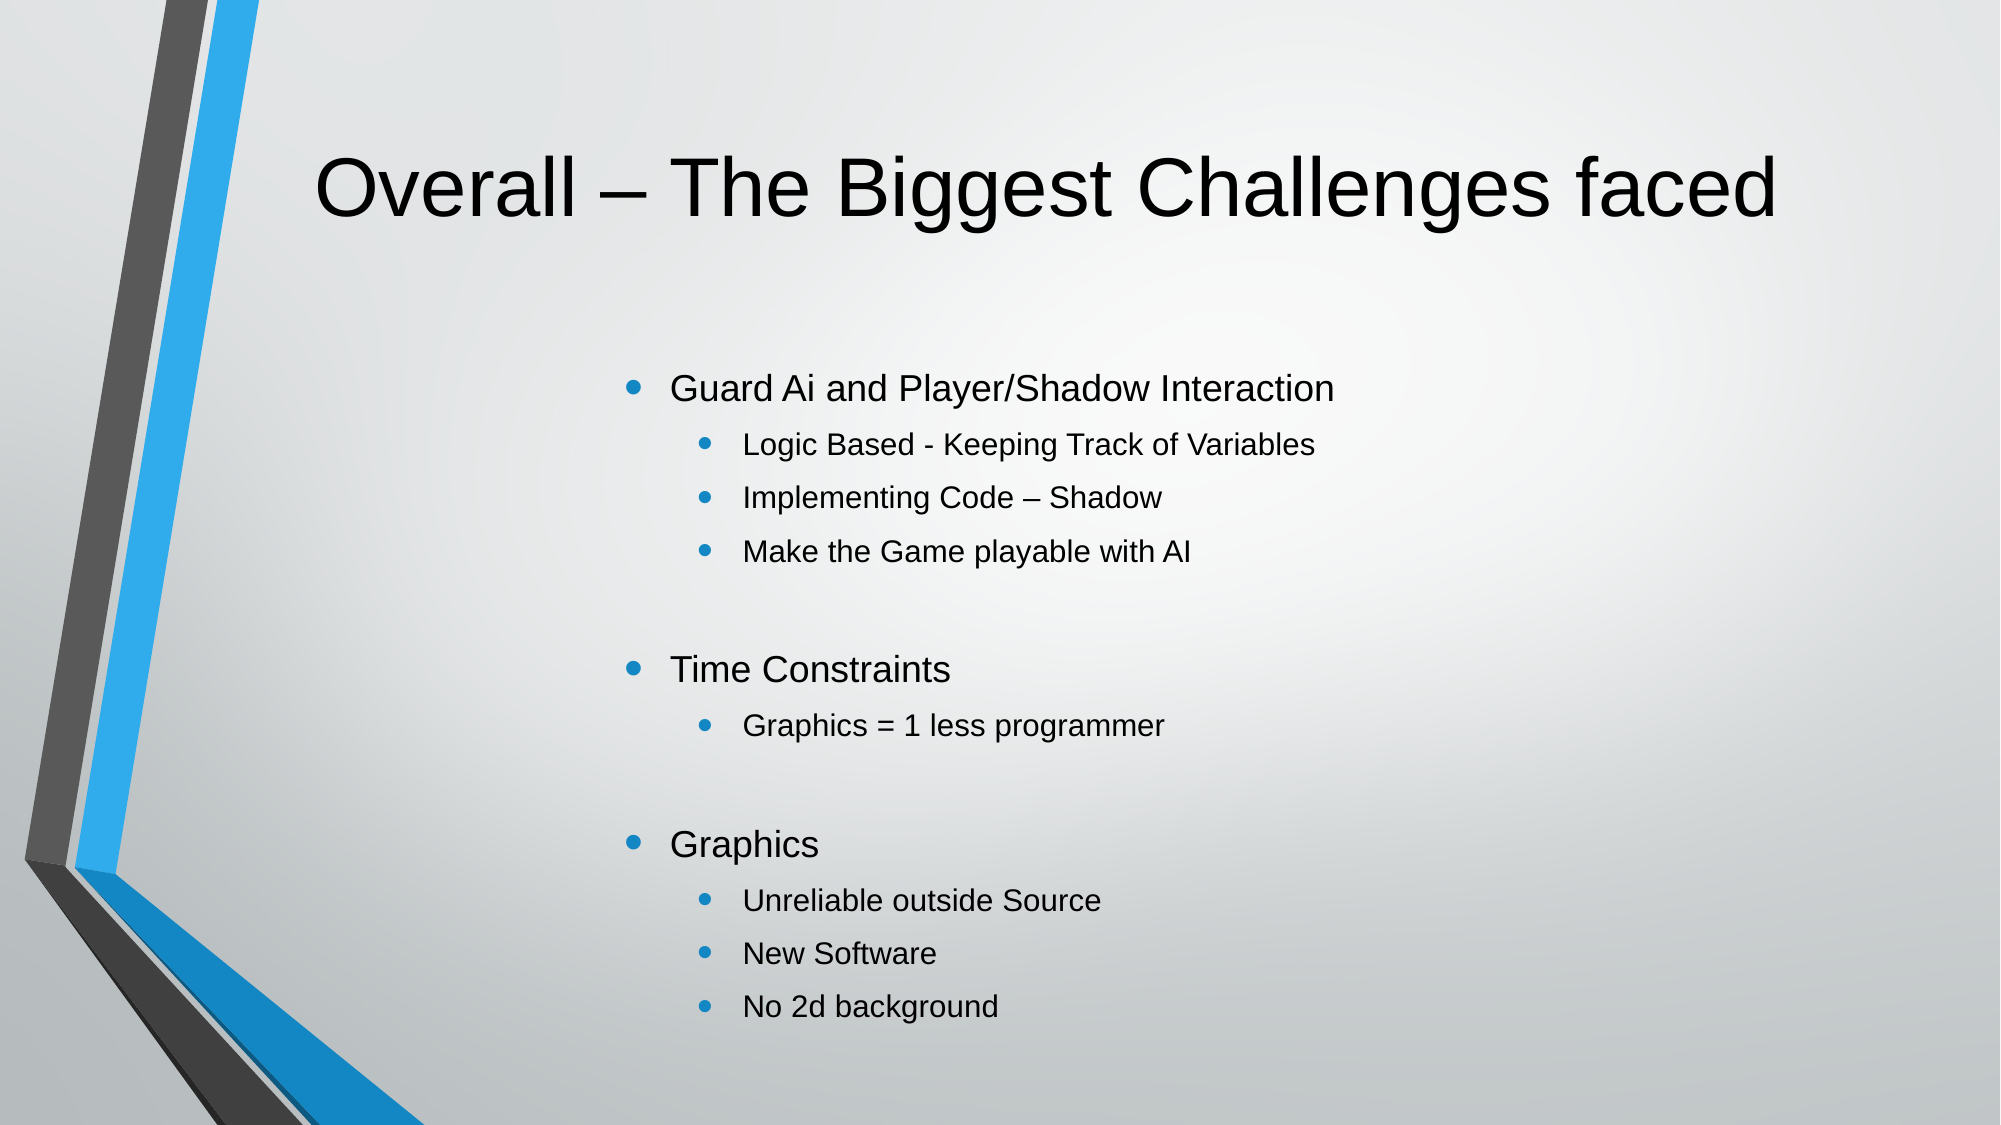

# Overall – The Biggest Challenges faced
Guard Ai and Player/Shadow Interaction
Logic Based - Keeping Track of Variables
Implementing Code – Shadow
Make the Game playable with AI

Time Constraints
Graphics = 1 less programmer

Graphics
Unreliable outside Source
New Software
No 2d background